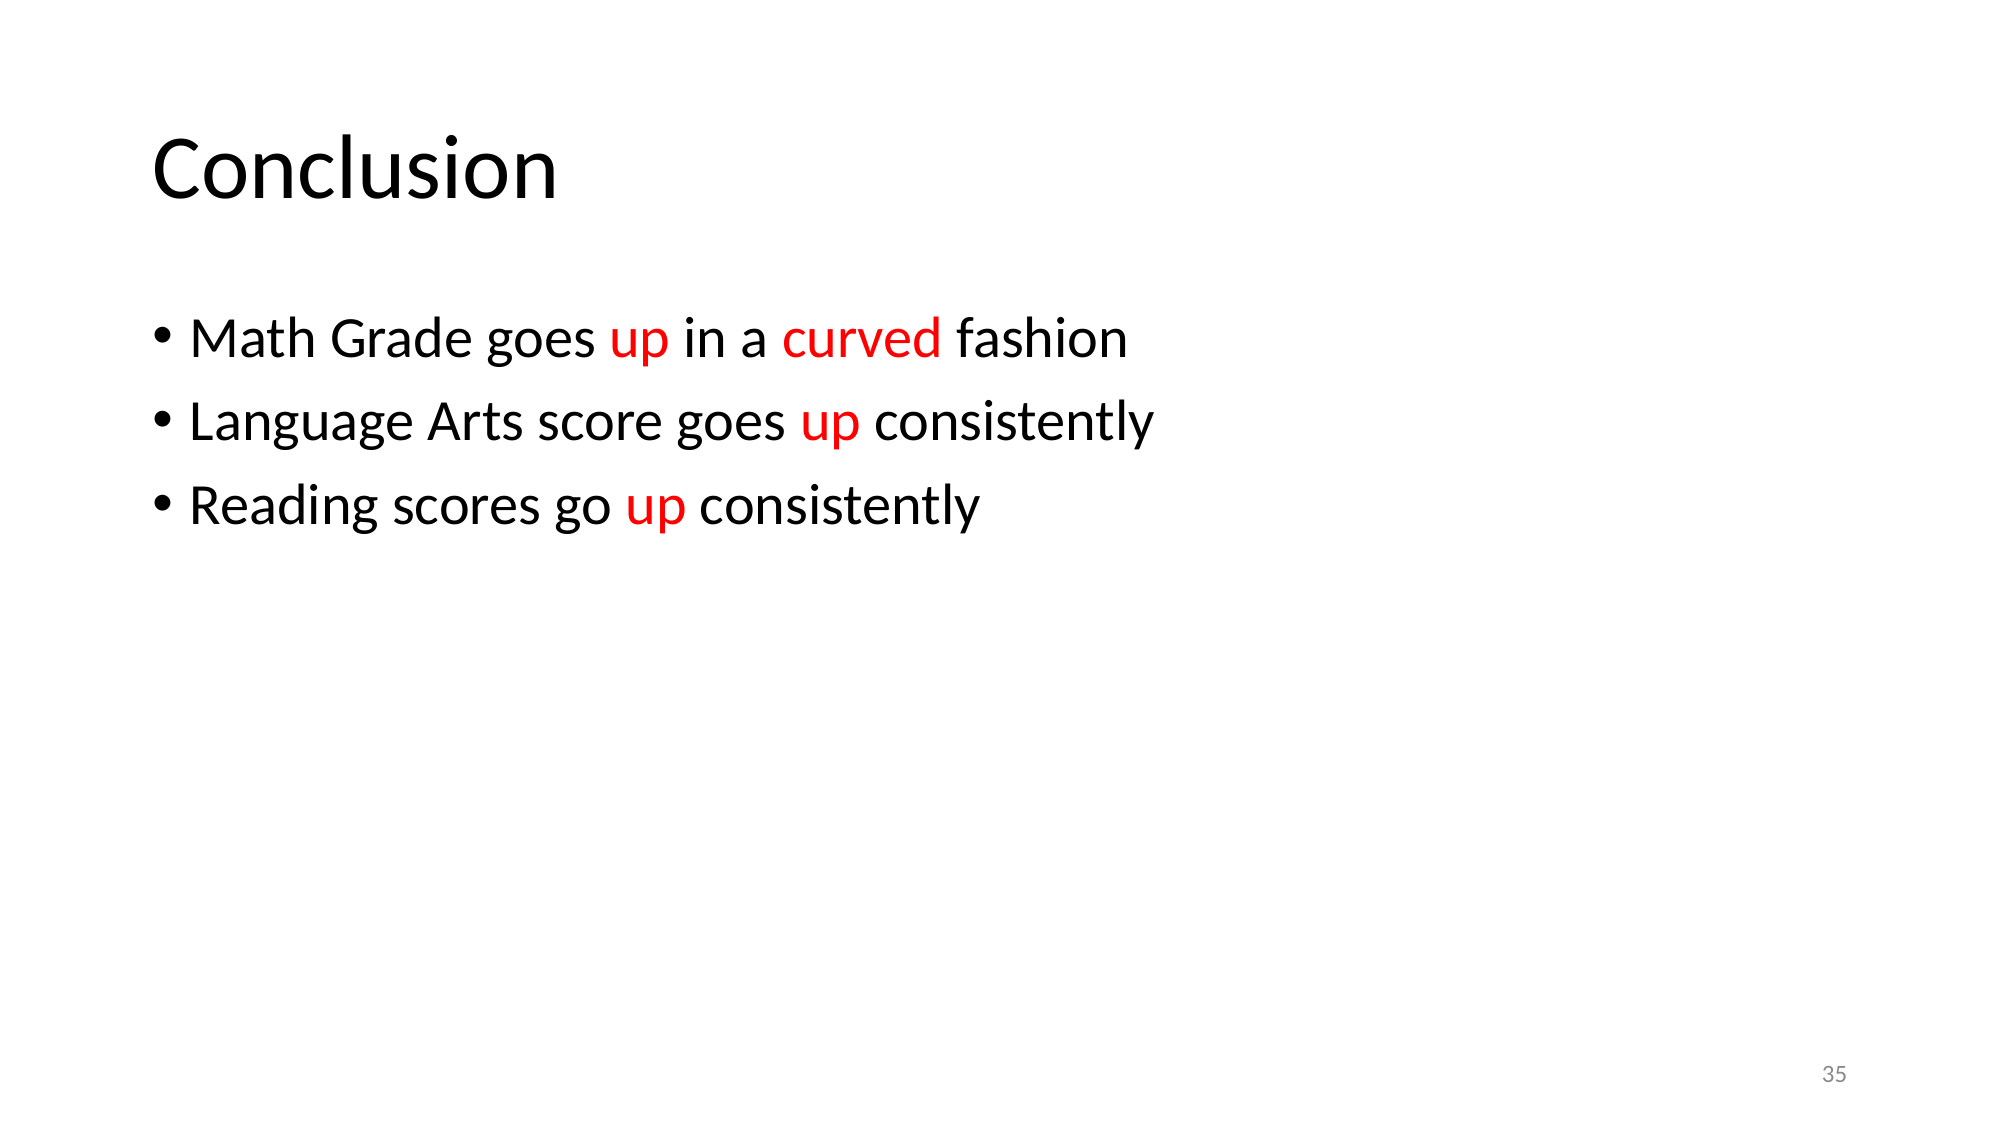

# Conclusion
Math Grade goes up in a curved fashion
Language Arts score goes up consistently
Reading scores go up consistently
35